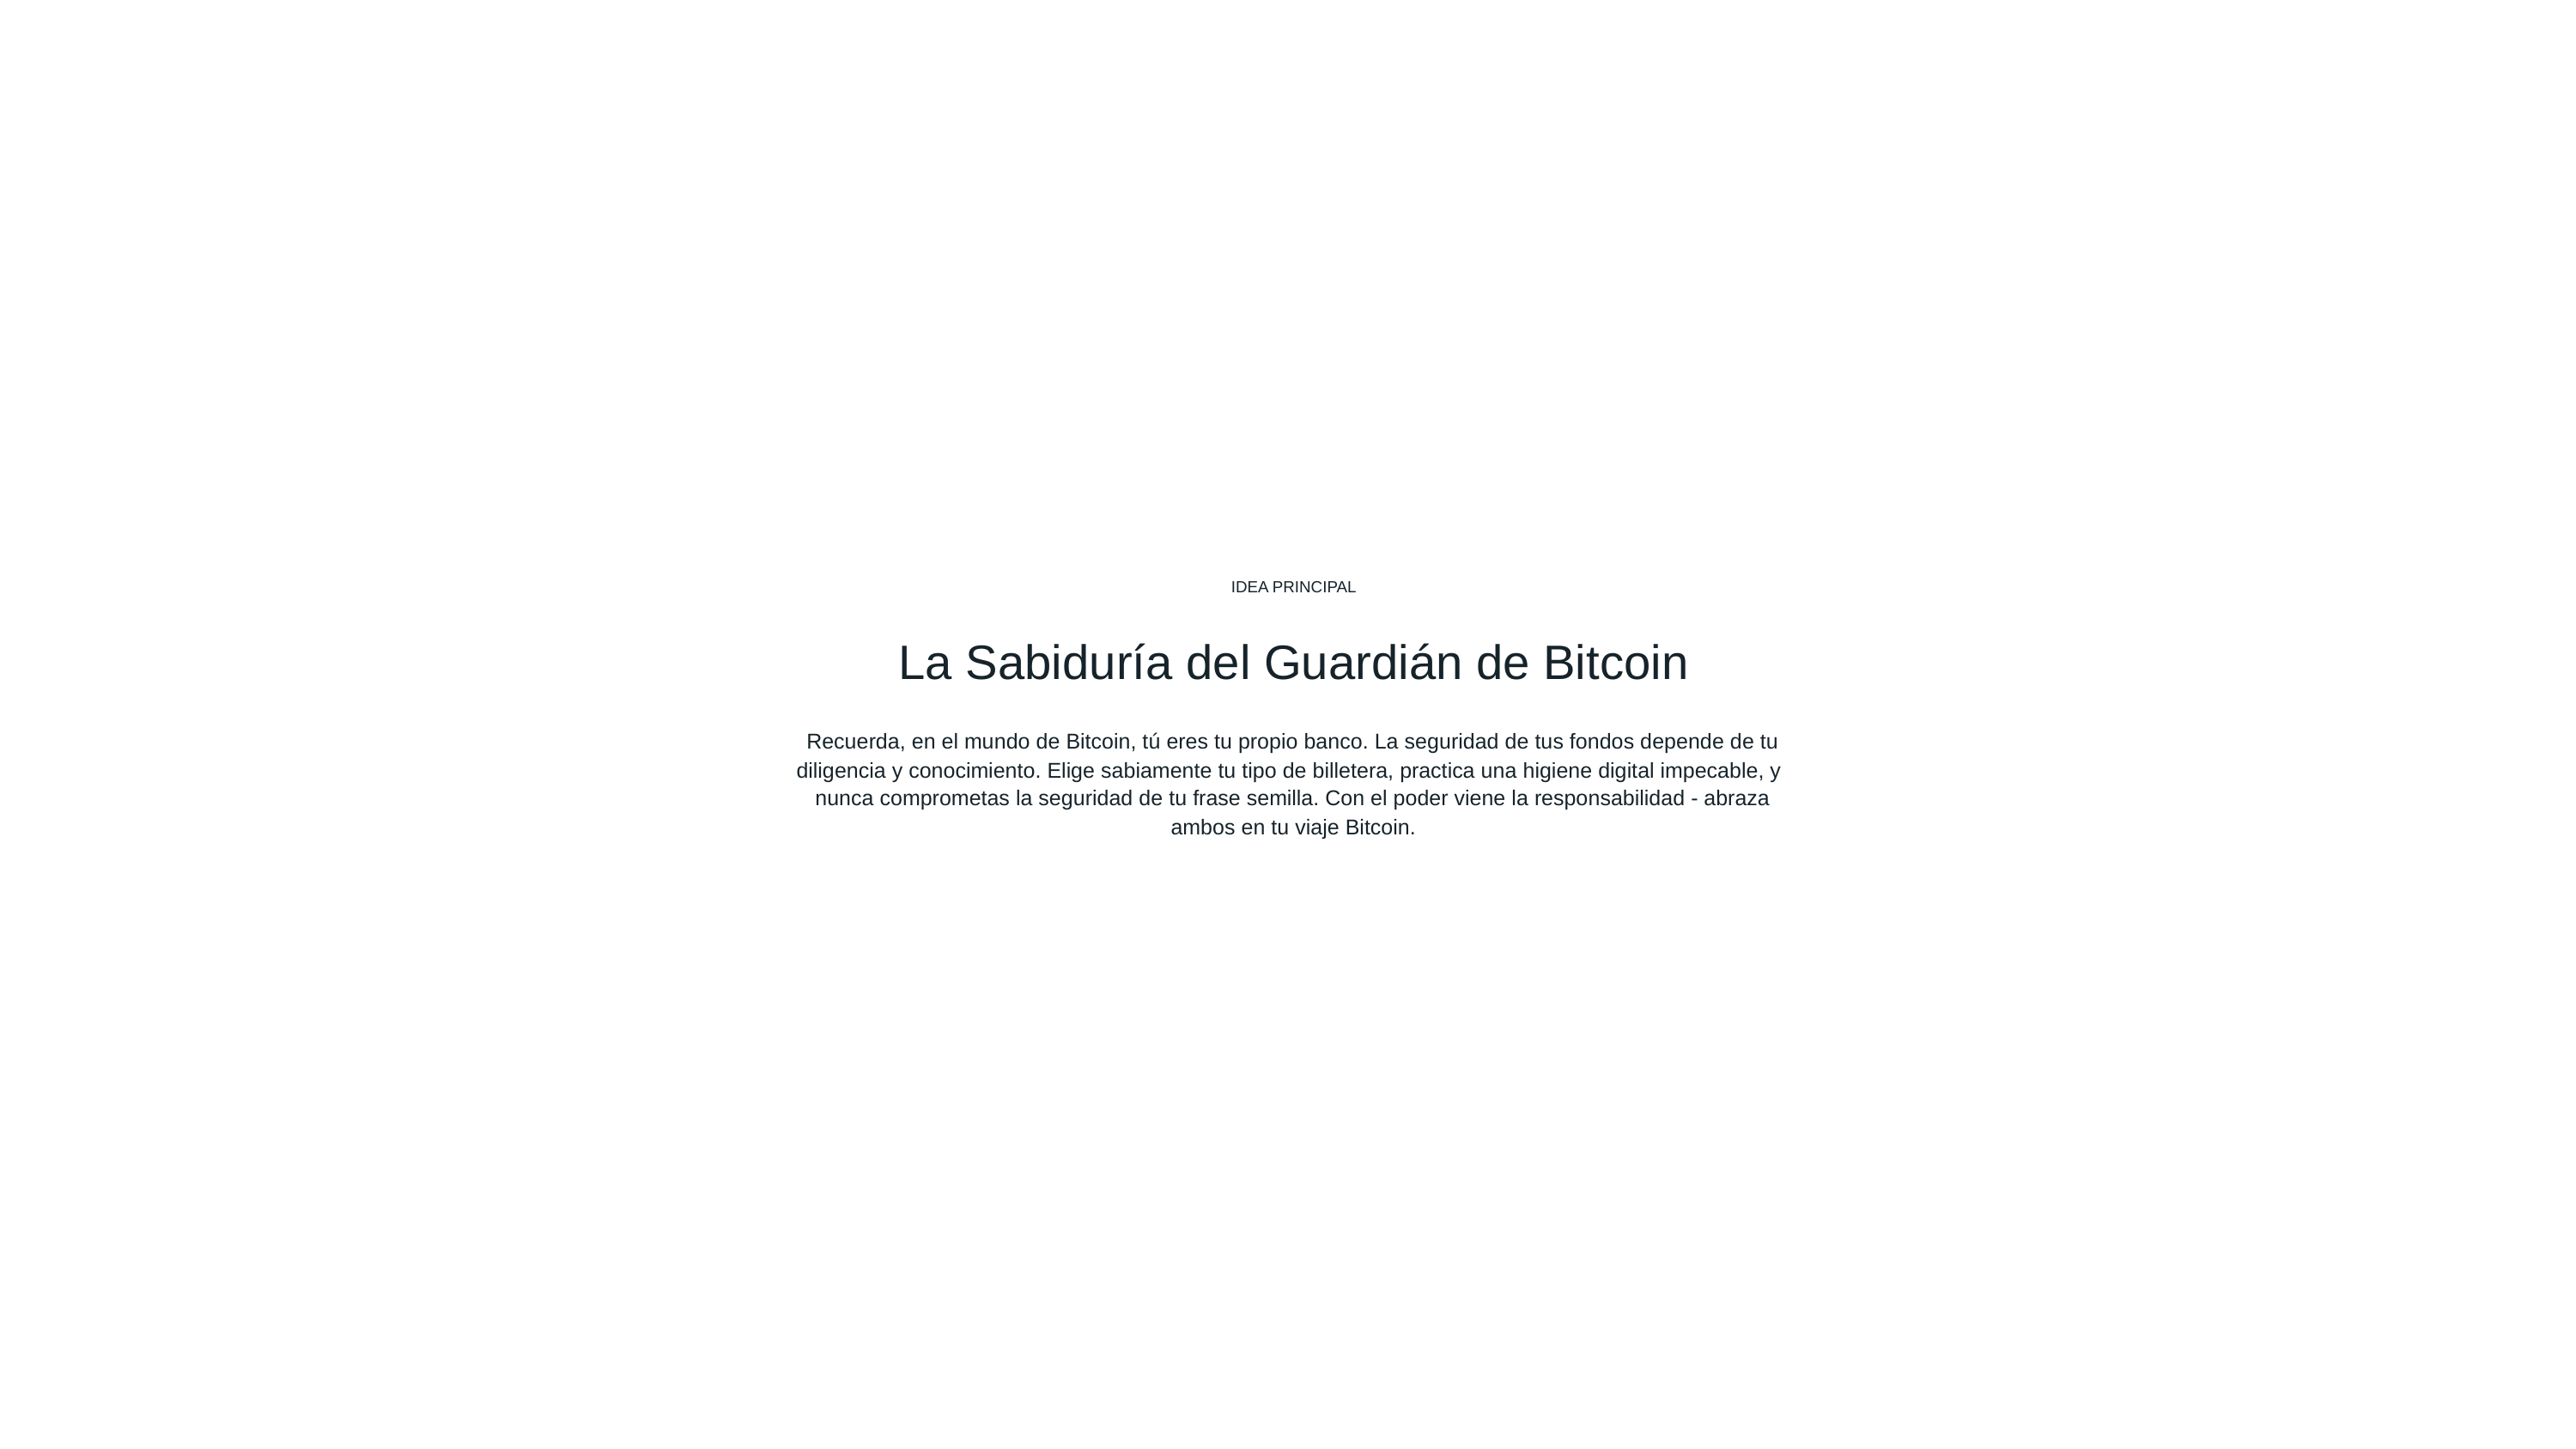

IDEA PRINCIPAL
La Sabiduría del Guardián de Bitcoin

Recuerda, en el mundo de Bitcoin, tú eres tu propio banco. La seguridad de tus fondos depende de tu
diligencia y conocimiento. Elige sabiamente tu tipo de billetera, practica una higiene digital impecable, y
nunca comprometas la seguridad de tu frase semilla. Con el poder viene la responsabilidad - abraza
ambos en tu viaje Bitcoin.